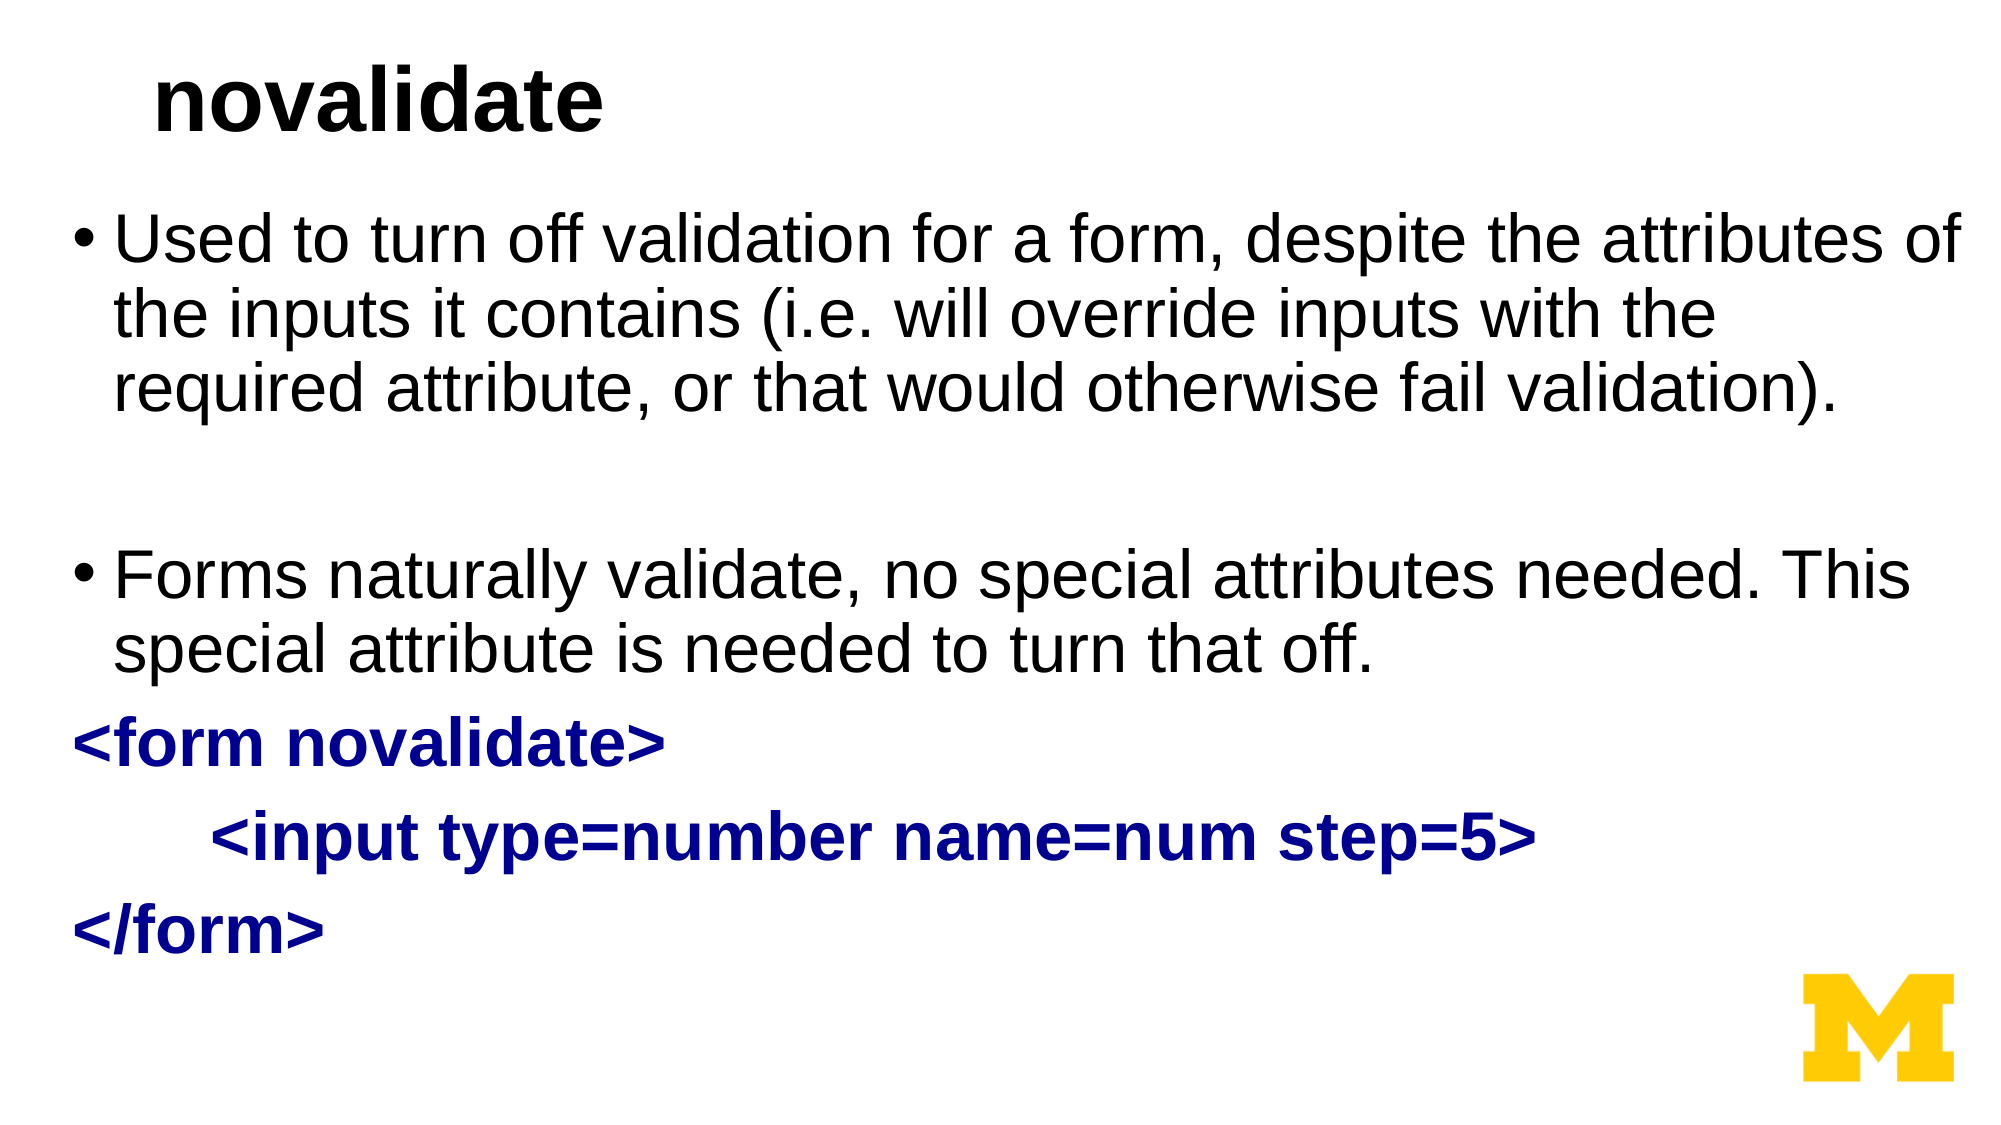

# novalidate
Used to turn off validation for a form, despite the attributes of the inputs it contains (i.e. will override inputs with the required attribute, or that would otherwise fail validation).

Forms naturally validate, no special attributes needed. This special attribute is needed to turn that off.
<form novalidate>
  		<input type=number name=num step=5>
</form>